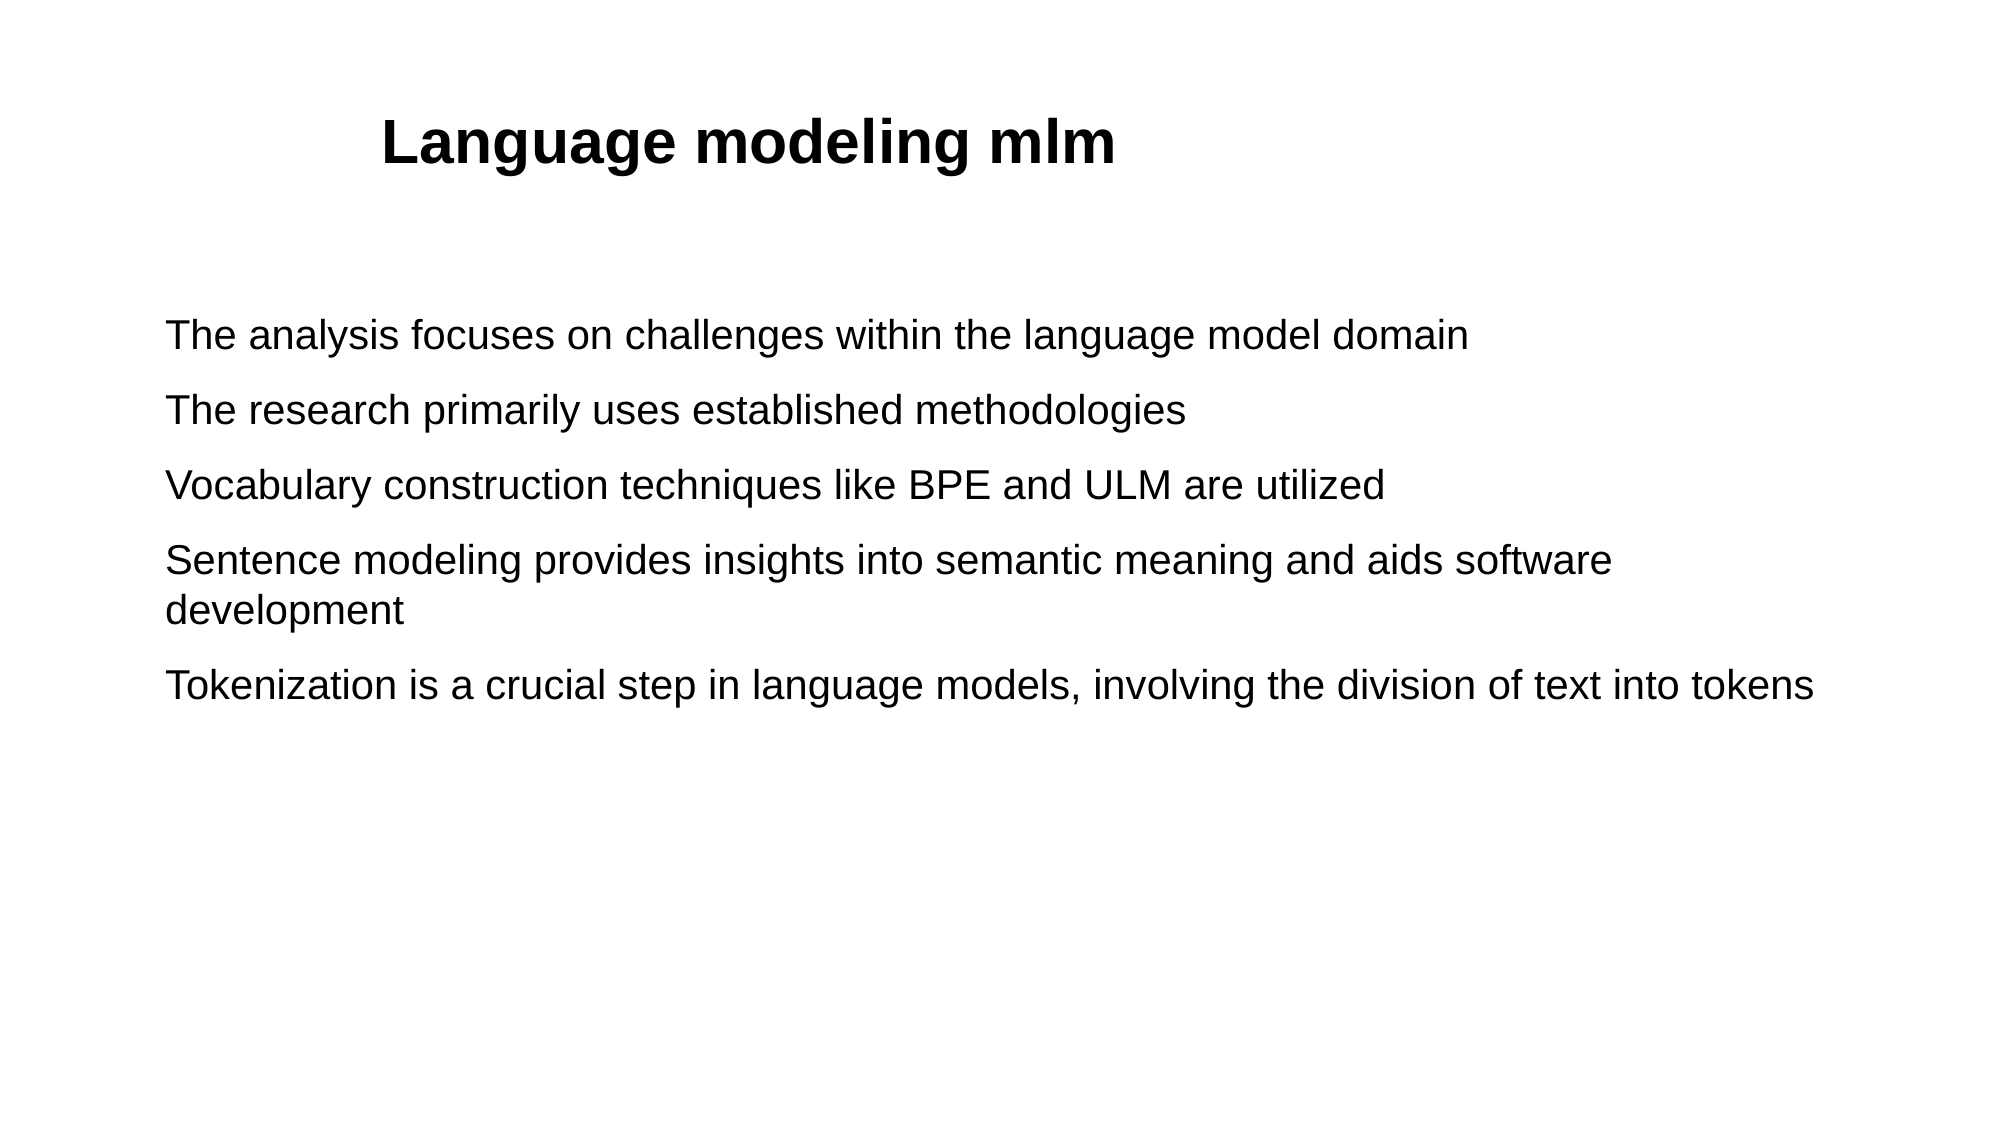

# Language modeling mlm

The analysis focuses on challenges within the language model domain
The research primarily uses established methodologies
Vocabulary construction techniques like BPE and ULM are utilized
Sentence modeling provides insights into semantic meaning and aids software development
Tokenization is a crucial step in language models, involving the division of text into tokens